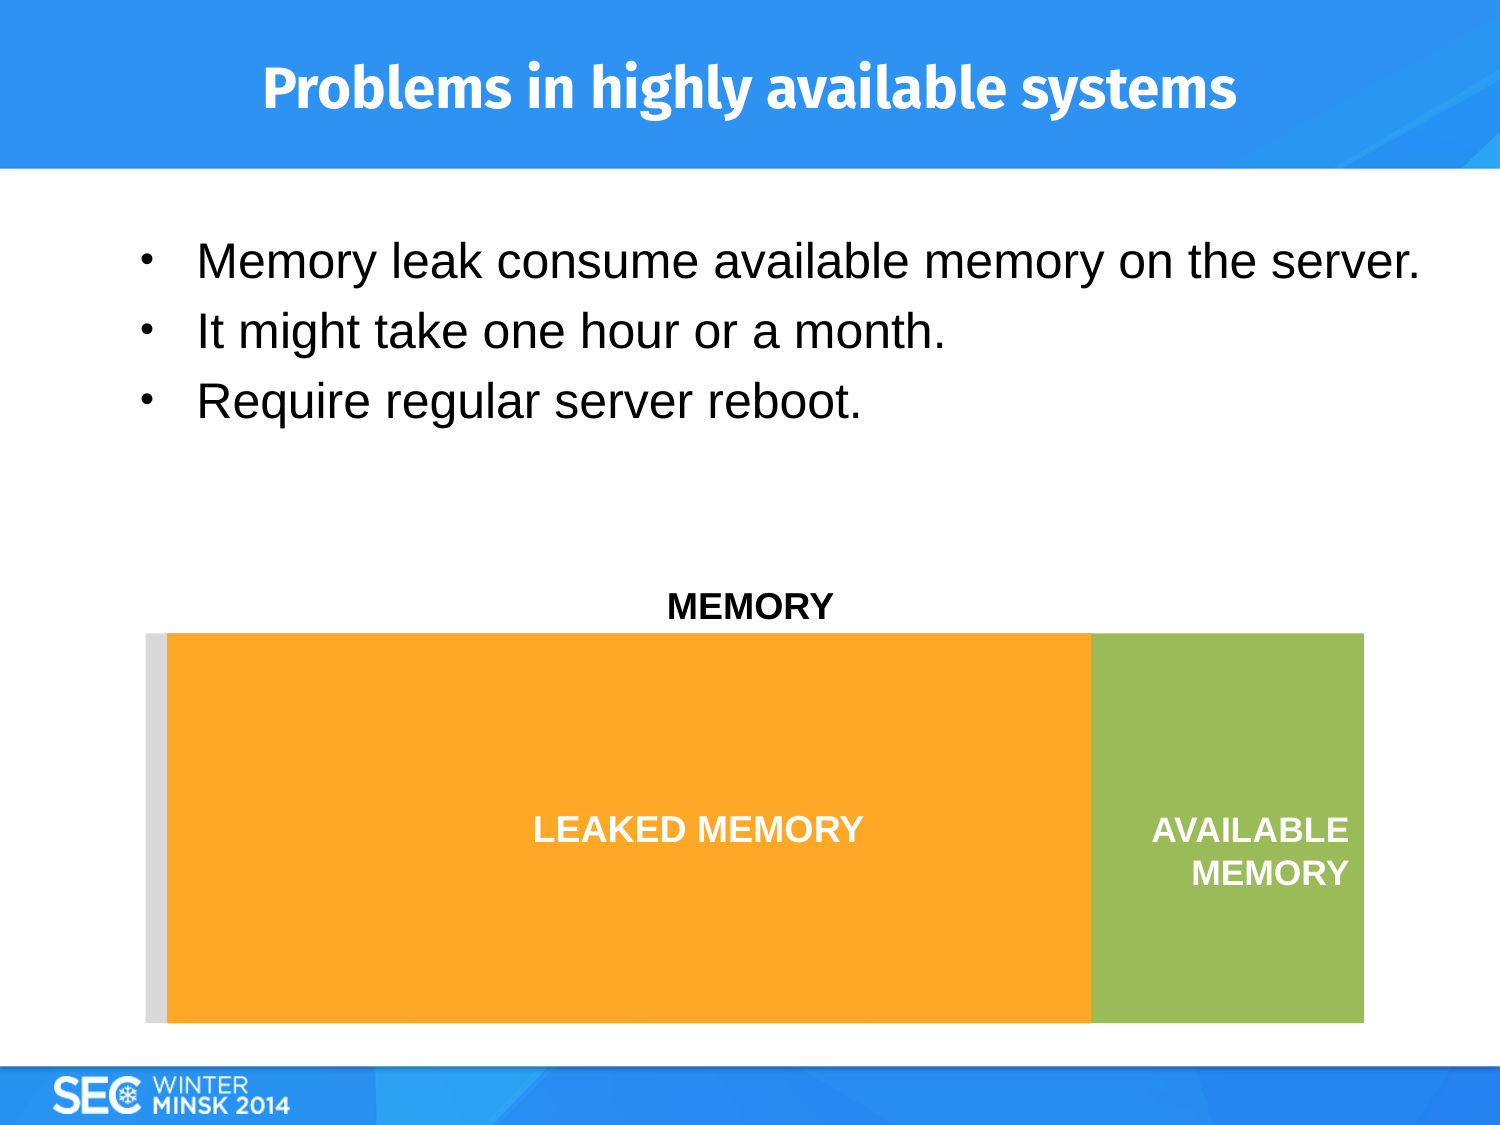

# Problems in highly available systems

Memory leak consume available memory on the server.
It might take one hour or a month.
Require regular server reboot.
MEMORY

AVAILABLE
 MEMORY

LEAKED MEMORY